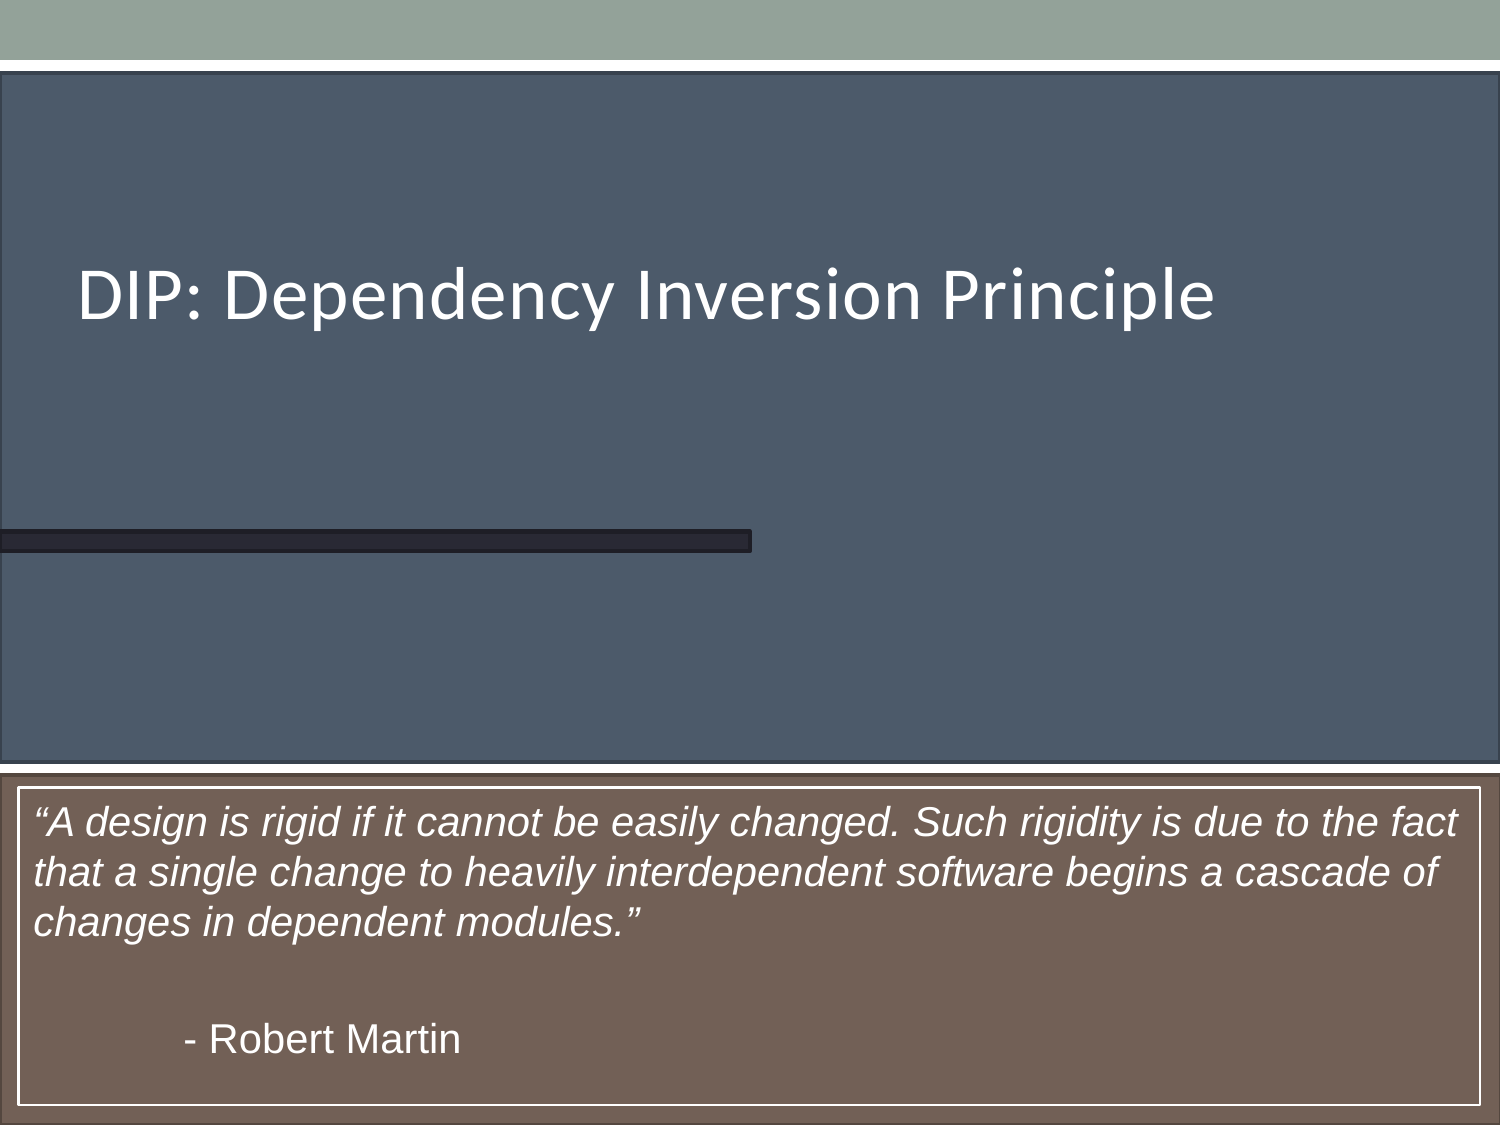

DIP: Dependency Inversion Principle

“A design is rigid if it cannot be easily changed. Such rigidity is due to the fact that a single change to heavily interdependent software begins a cascade of changes in dependent modules.”

	- Robert Martin